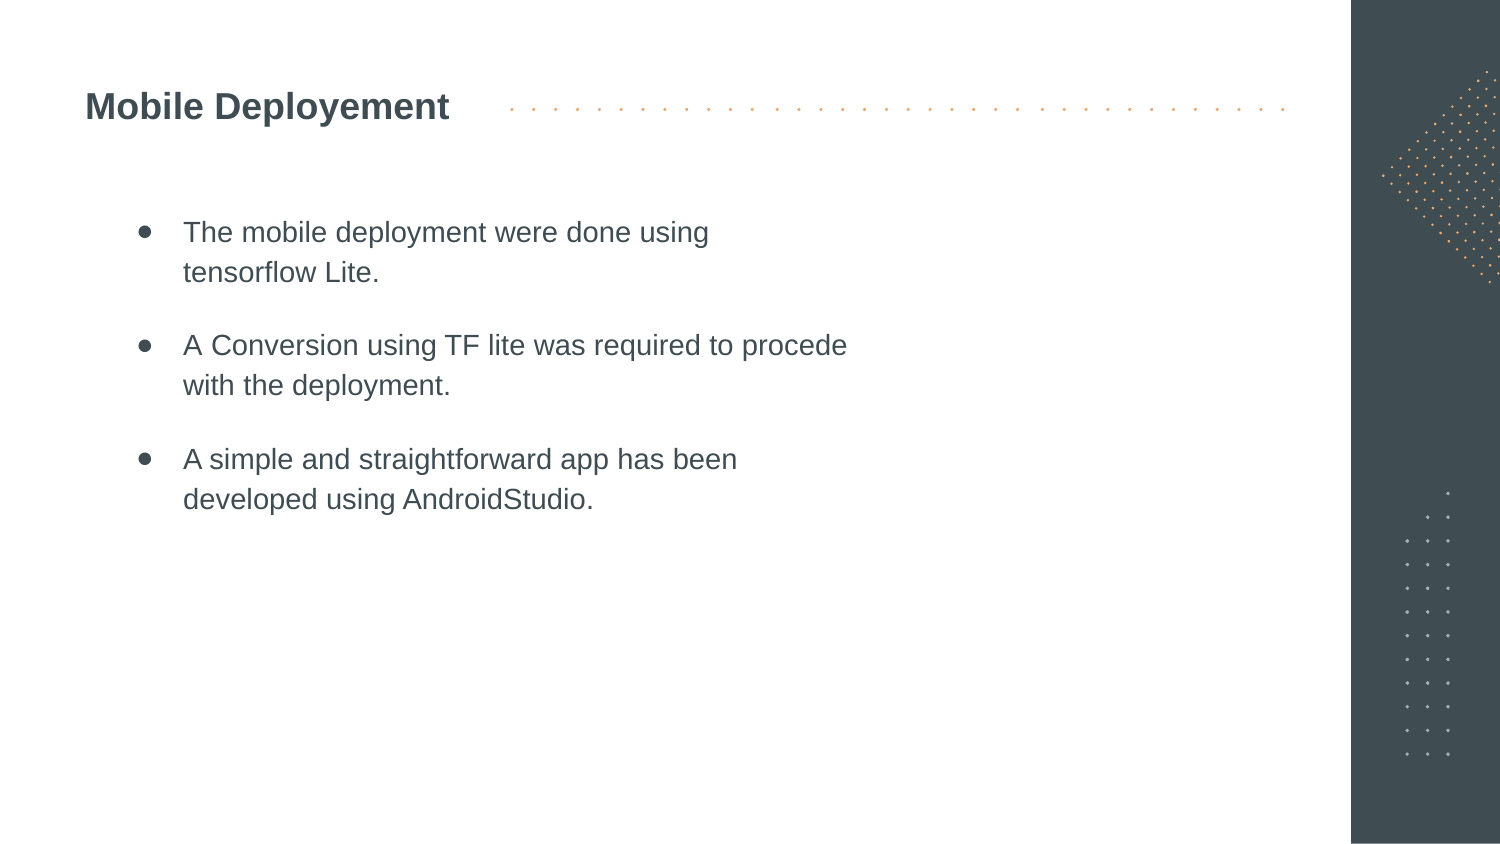

# Mobile Deployement

The mobile deployment were done using tensorflow Lite.
A Conversion using TF lite was required to procede with the deployment.
A simple and straightforward app has been developed using AndroidStudio.